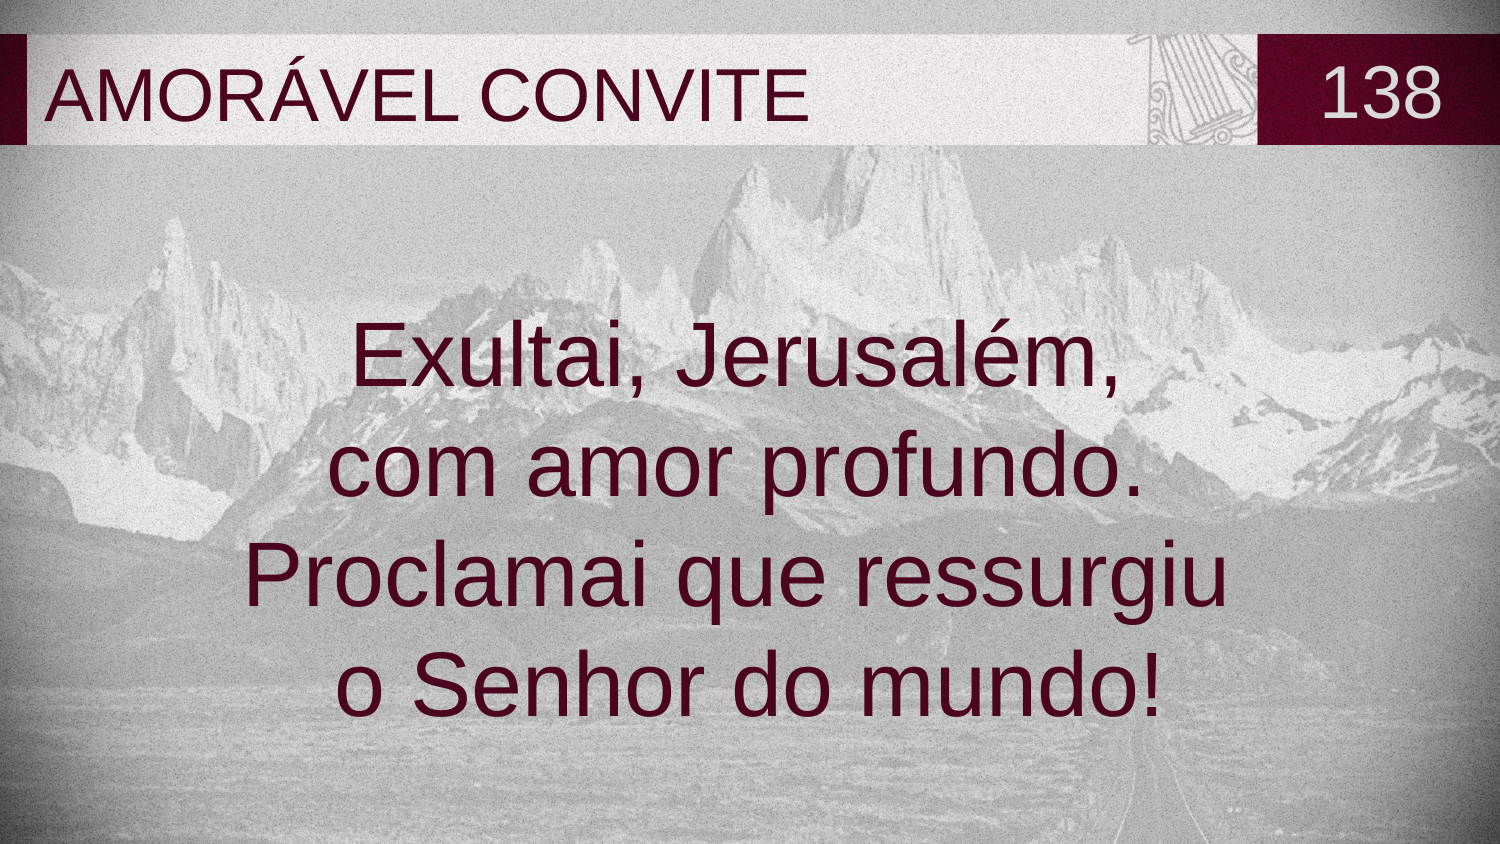

# AMORÁVEL CONVITE
138
Exultai, Jerusalém,
com amor profundo.
Proclamai que ressurgiu
o Senhor do mundo!